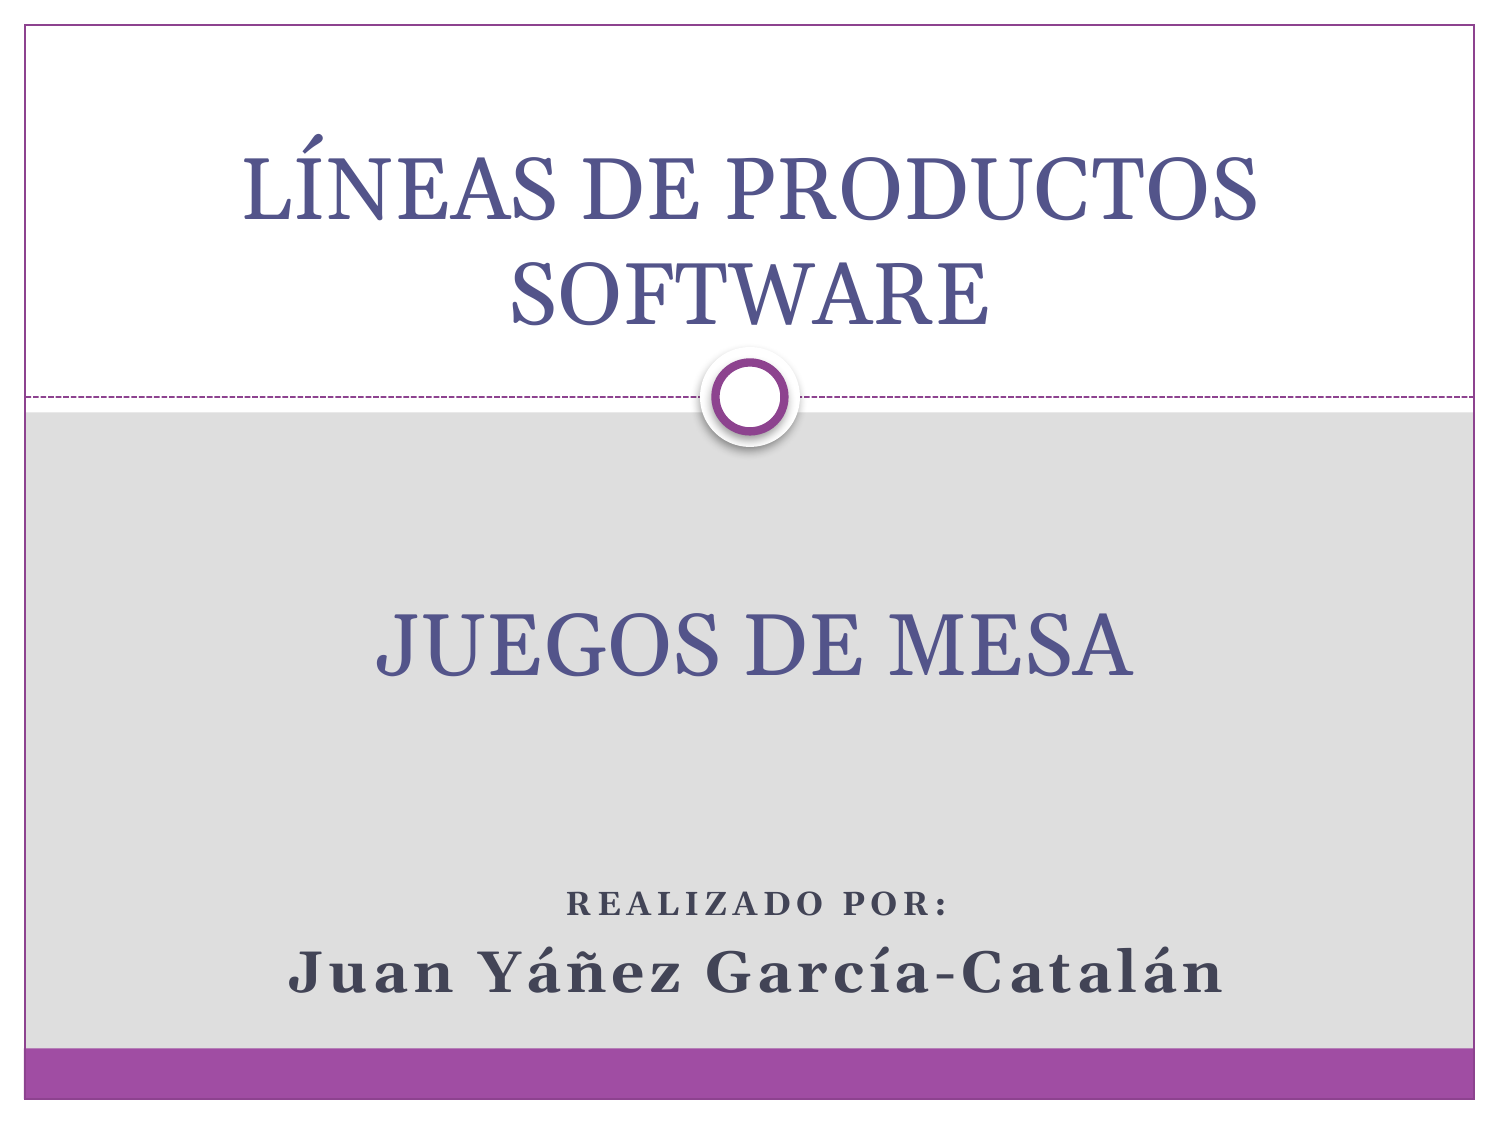

# LÍNEAS DE PRODUCTOS SOFTWARE
JUEGOS DE MESA
Realizado por:
Juan Yáñez García-Catalán